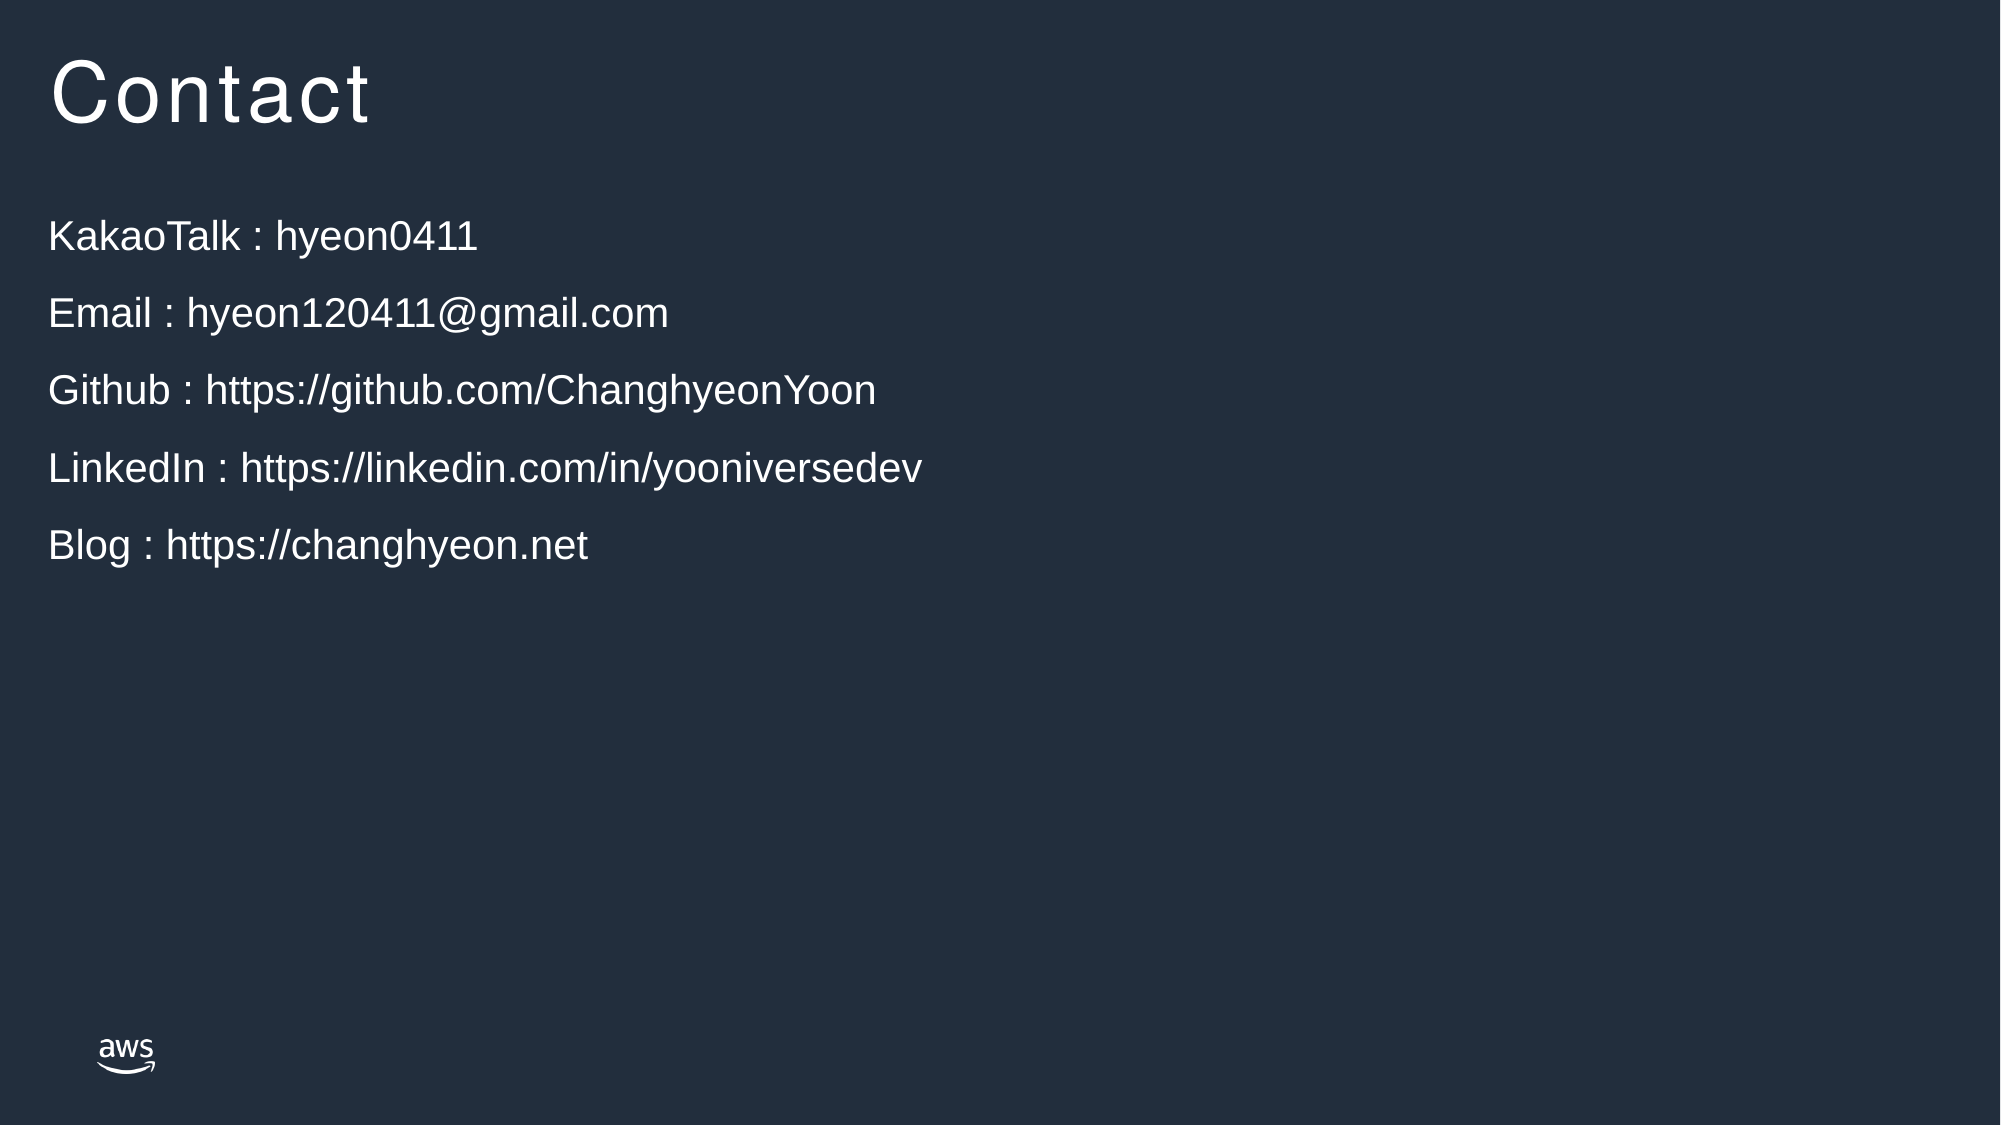

# Contact
KakaoTalk : hyeon0411
Email : hyeon120411@gmail.com
Github : https://github.com/ChanghyeonYoon
LinkedIn : https://linkedin.com/in/yooniversedev
Blog : https://changhyeon.net